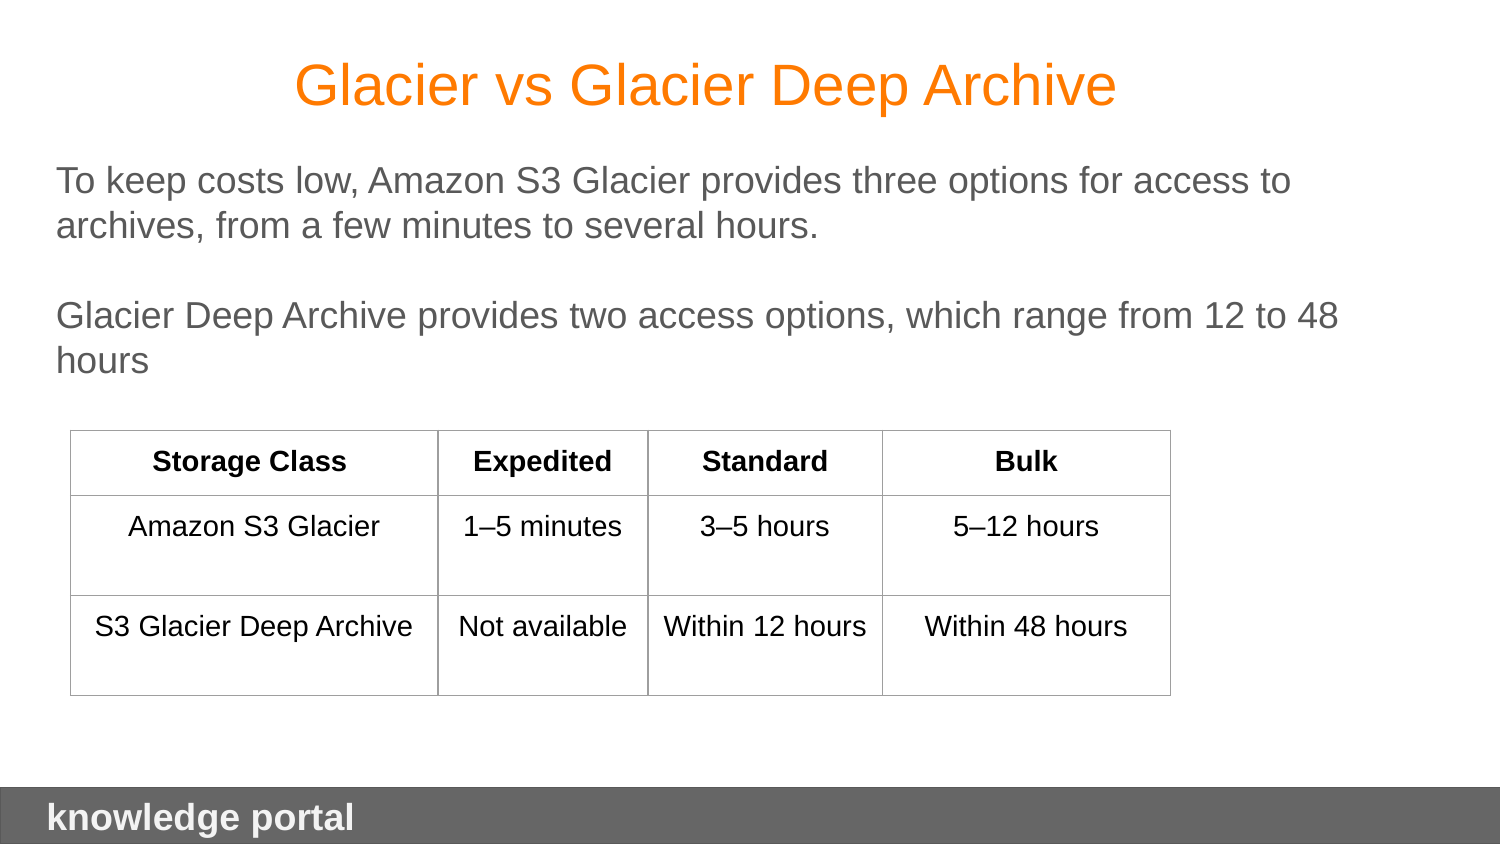

Glacier vs Glacier Deep Archive
To keep costs low, Amazon S3 Glacier provides three options for access to archives, from a few minutes to several hours.

Glacier Deep Archive provides two access options, which range from 12 to 48 hours

| Storage Class | Expedited | Standard | Bulk |
| --- | --- | --- | --- |
| Amazon S3 Glacier | 1–5 minutes | 3–5 hours | 5–12 hours |
| S3 Glacier Deep Archive | Not available | Within 12 hours | Within 48 hours |
   knowledge portal